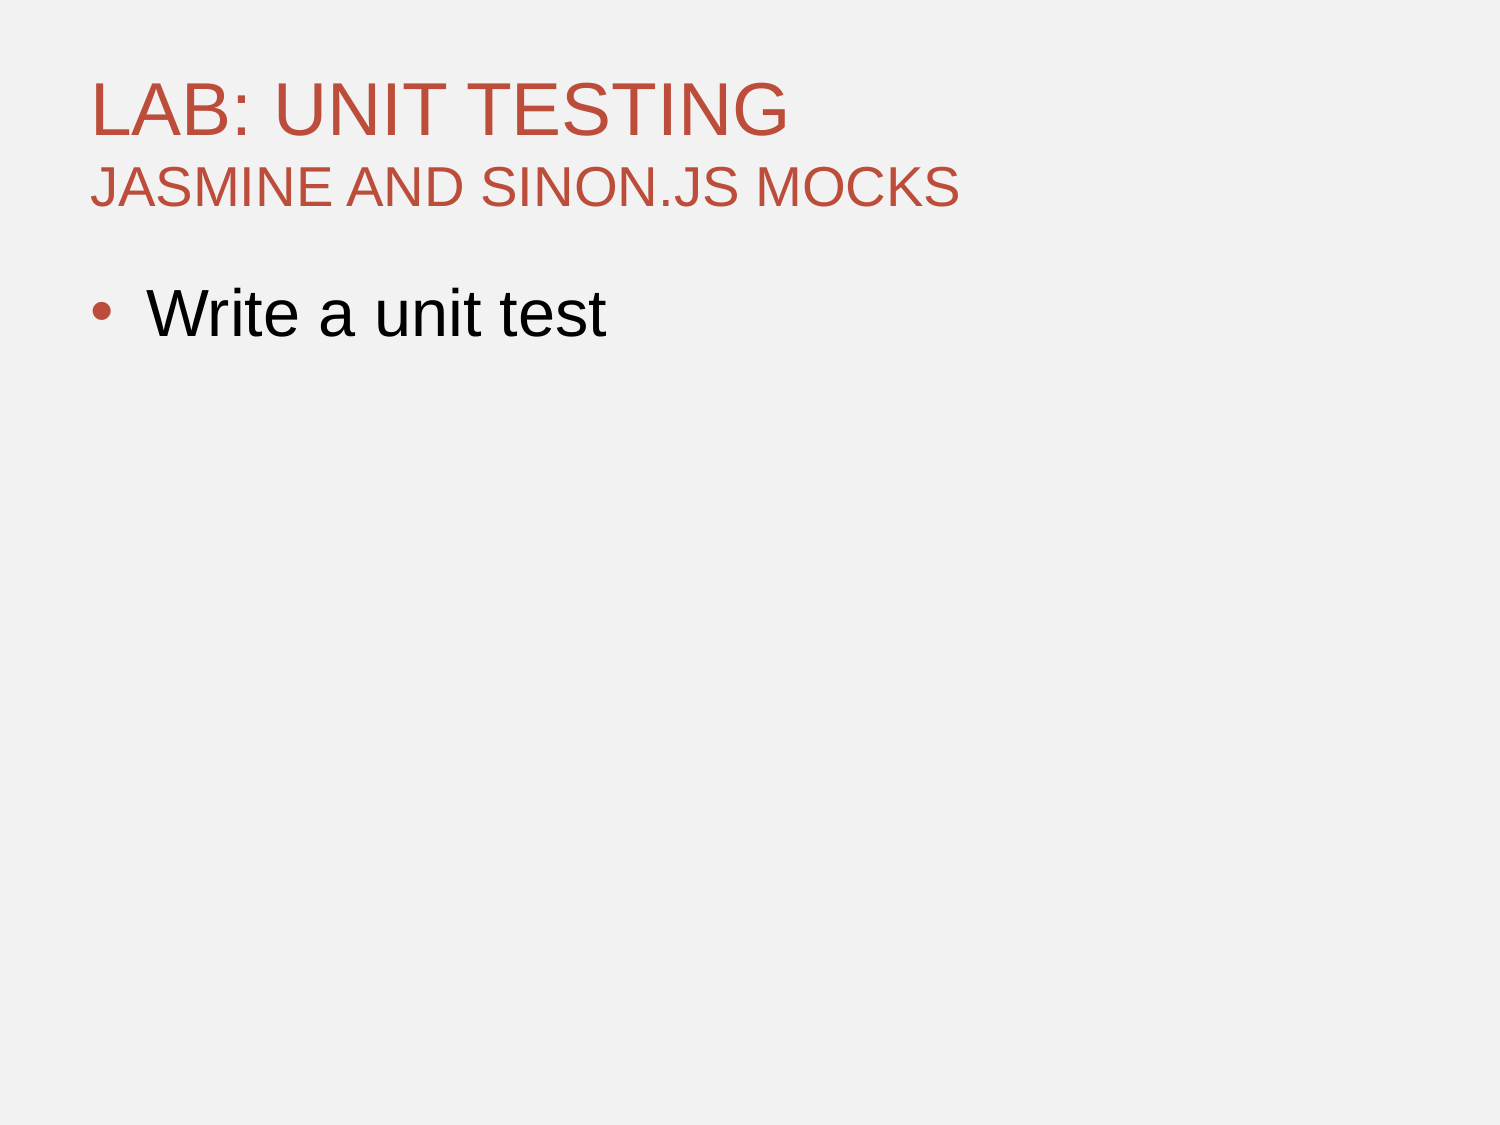

# Lab: unit testing Jasmine and Sinon.JS mocks
Write a unit test